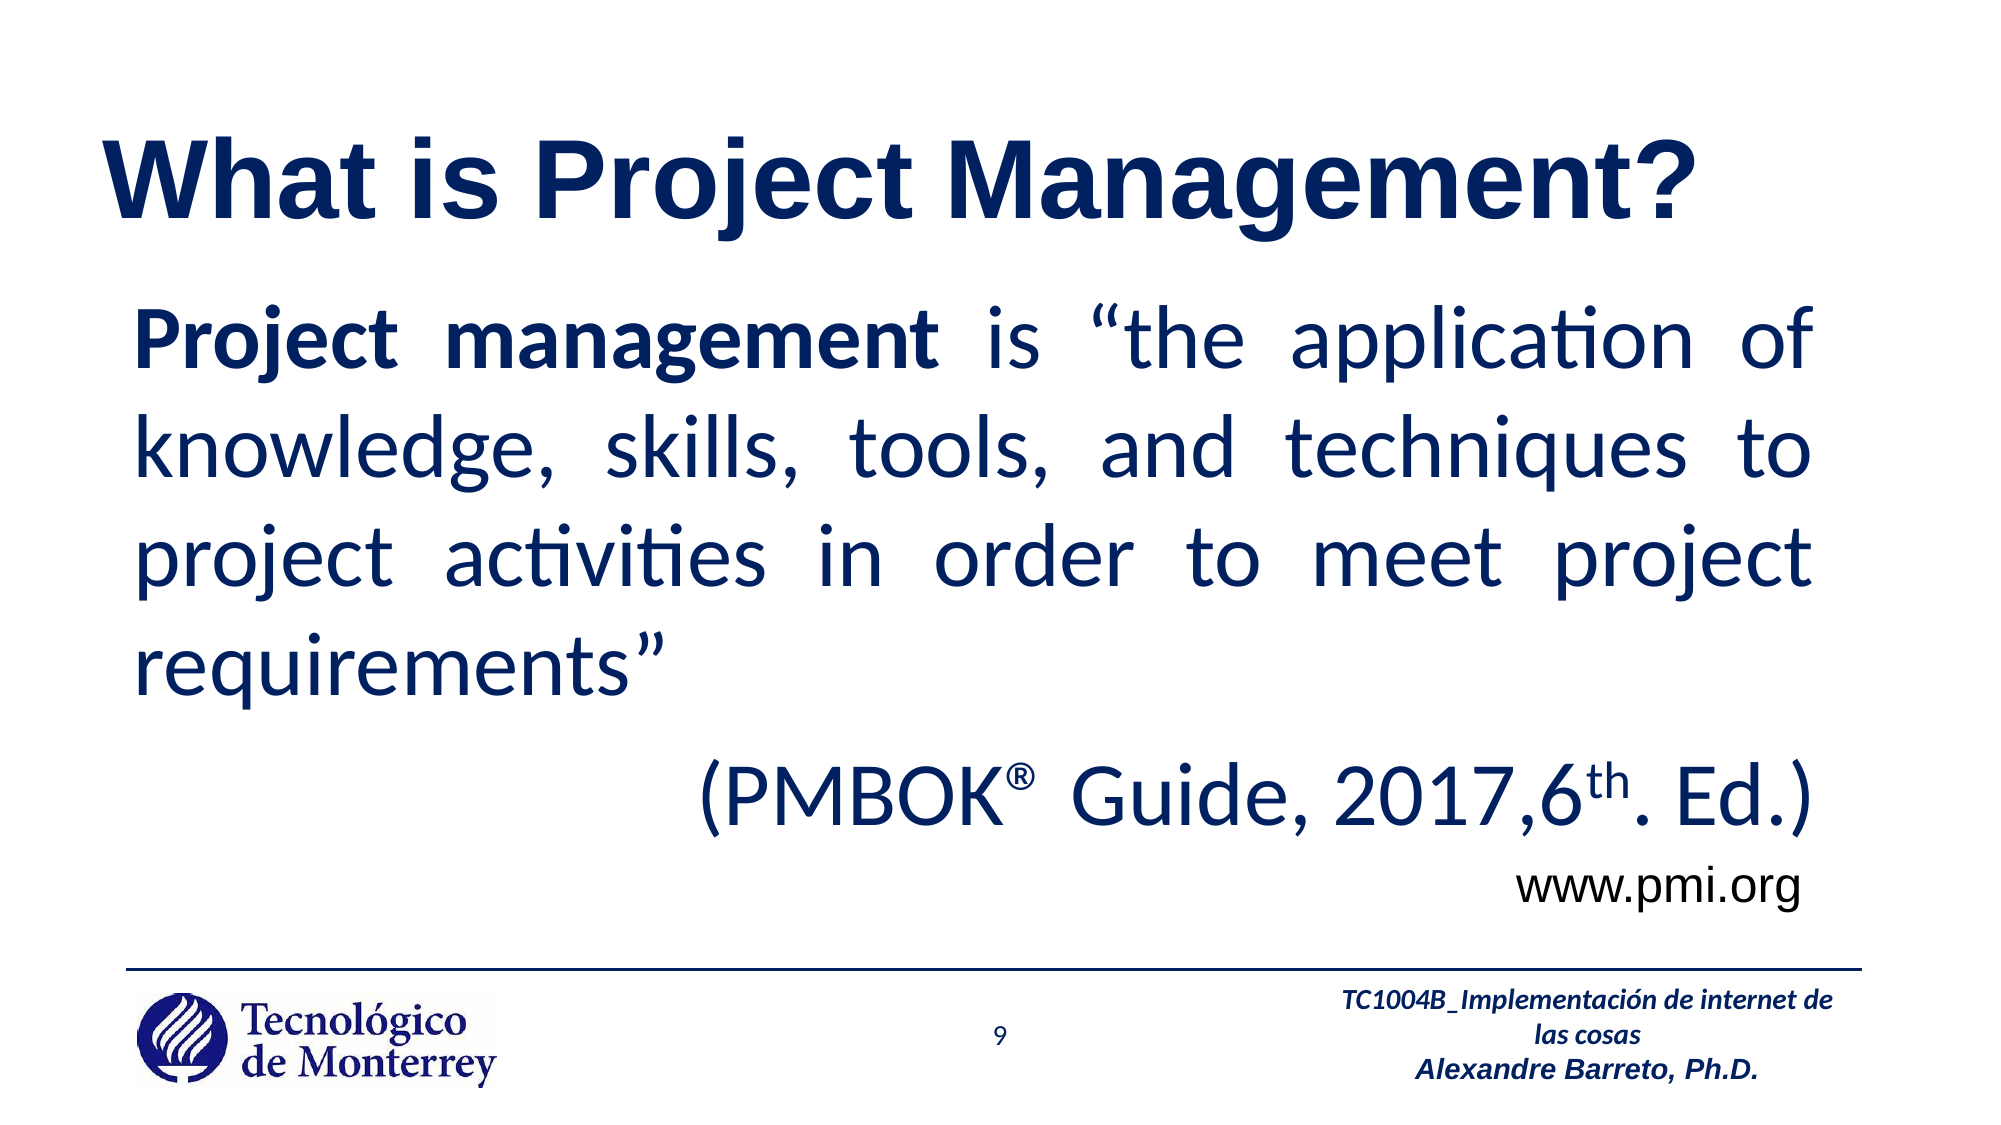

# What is Project Management?
Project management is “the application of knowledge, skills, tools, and techniques to project activities in order to meet project requirements”
(PMBOK® Guide, 2017,6th. Ed.)
www.pmi.org